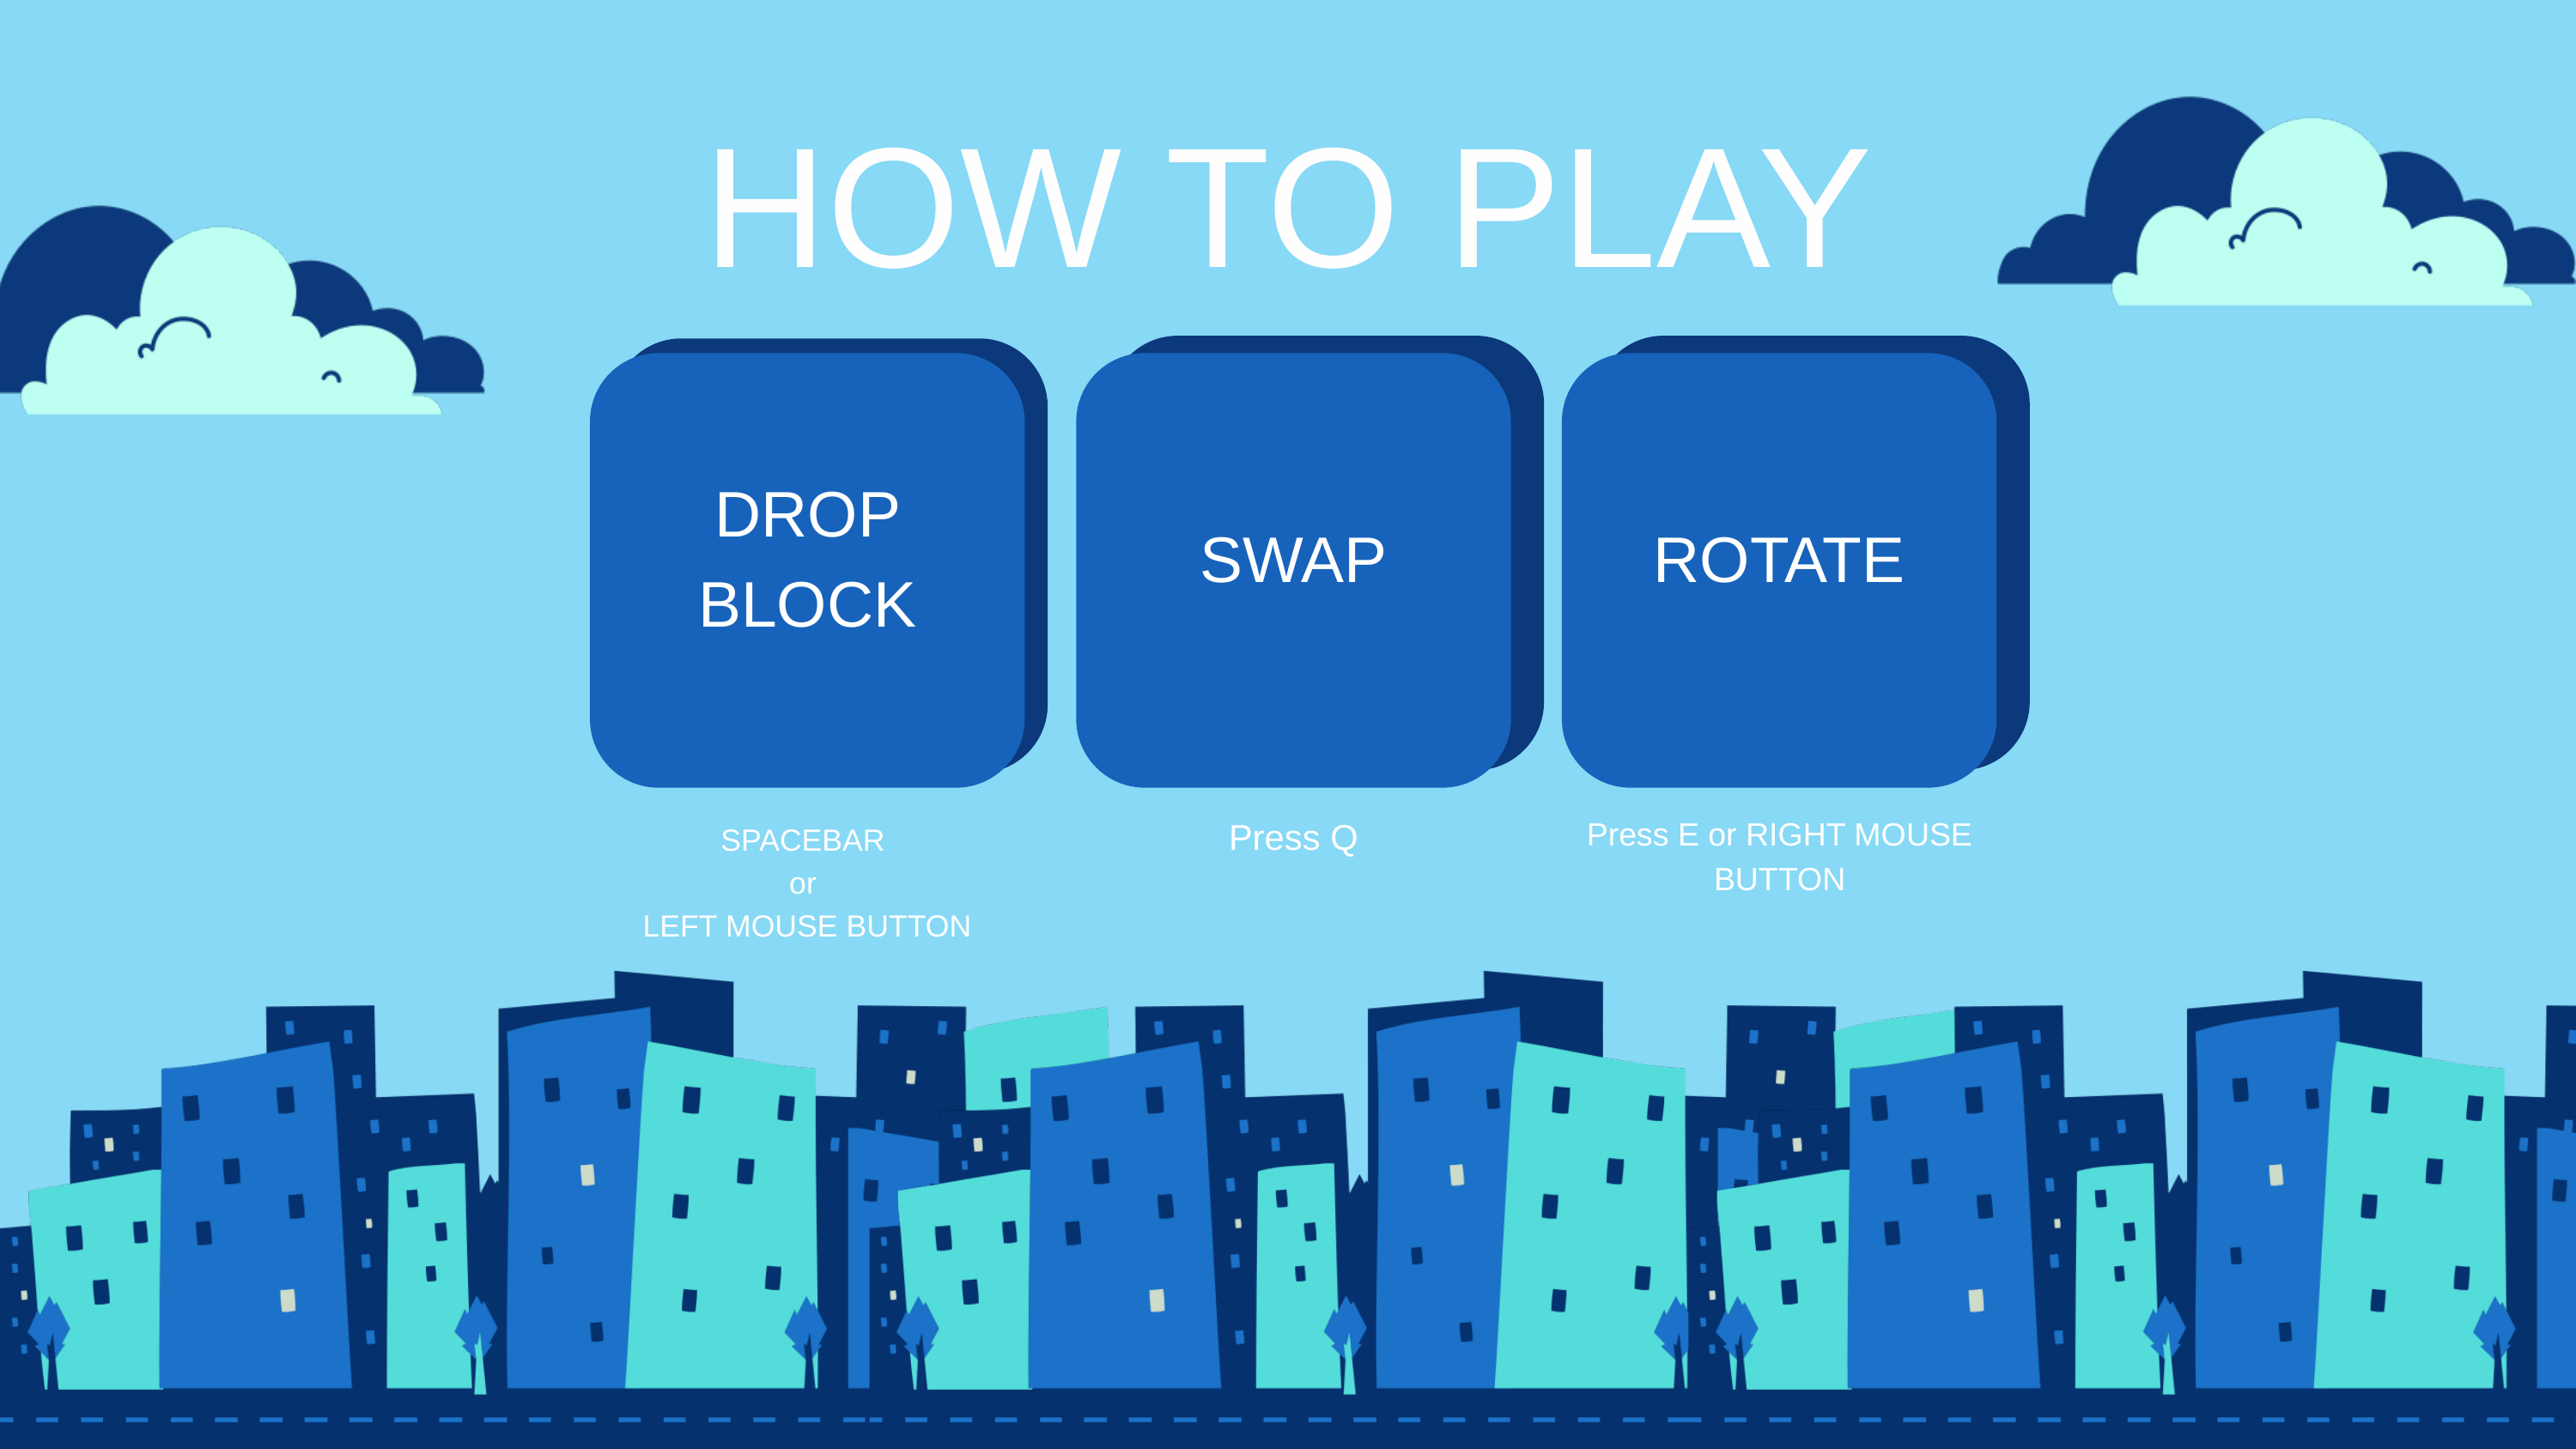

HOW TO PLAY

DROP BLOCK

SWAP

ROTATE
Press Q
Press E or RIGHT MOUSE BUTTON
SPACEBAR
or
LEFT MOUSE BUTTON